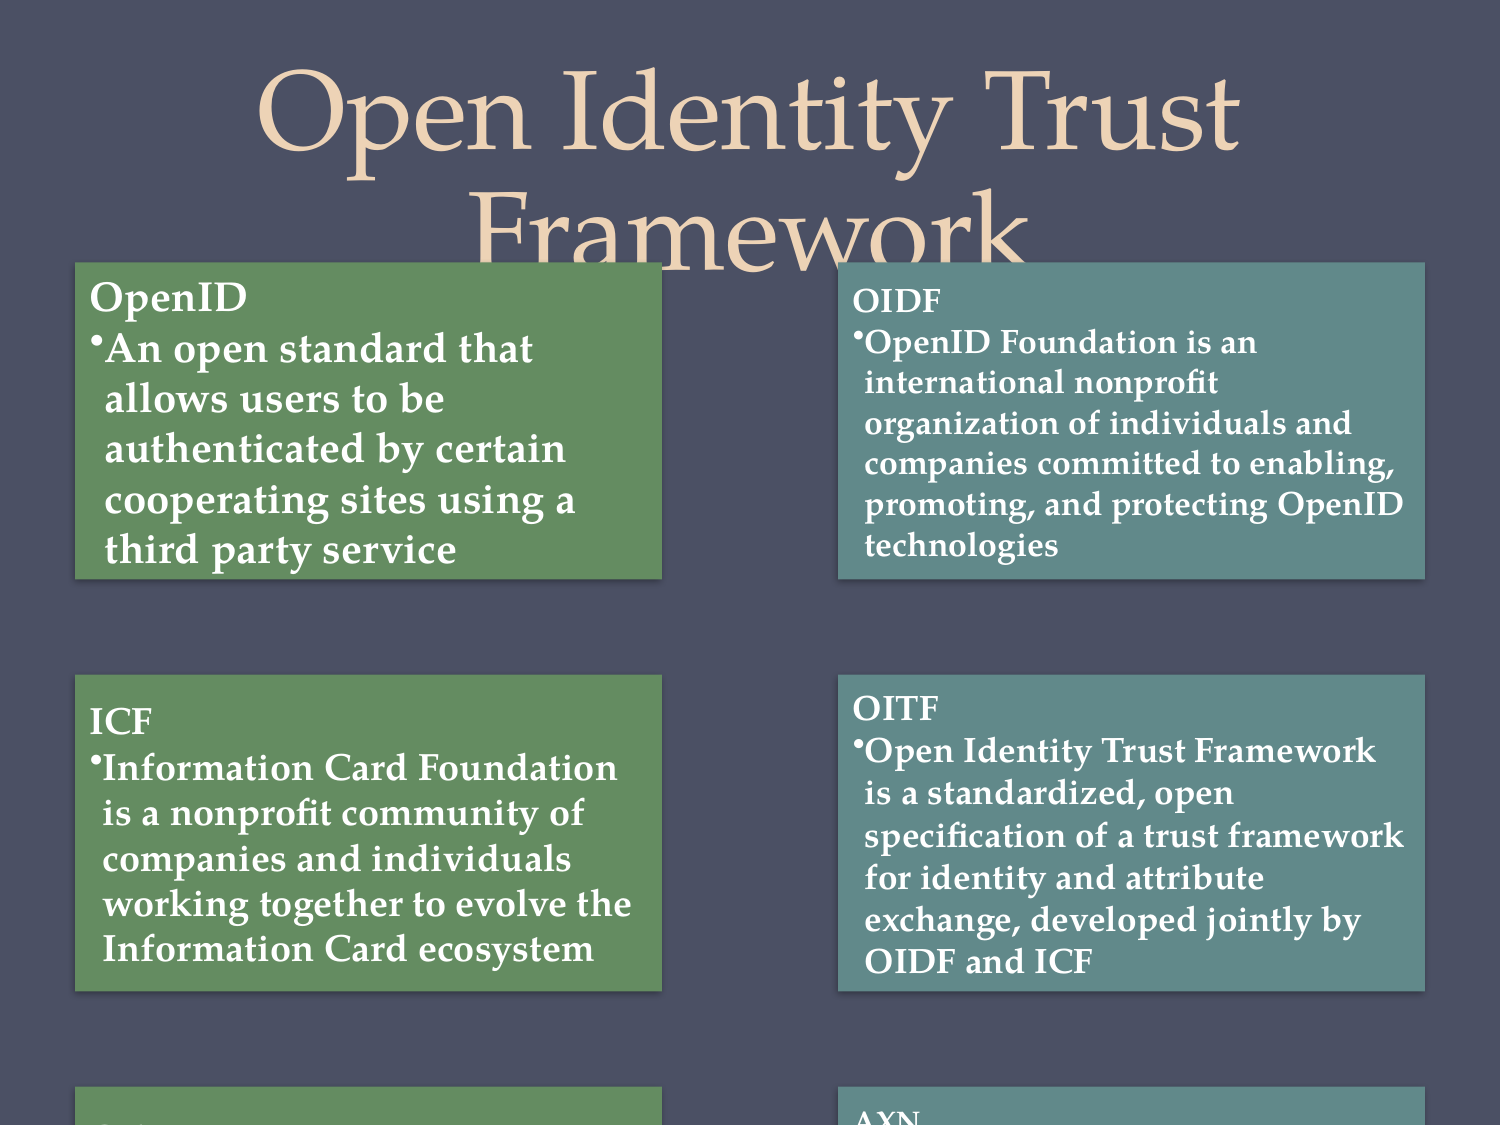

# Open Identity Trust Framework
OpenID
An open standard that allows users to be authenticated by certain cooperating sites using a third party service
OIDF
OpenID Foundation is an international nonprofit organization of individuals and companies committed to enabling, promoting, and protecting OpenID technologies
ICF
Information Card Foundation is a nonprofit community of companies and individuals working together to evolve the Information Card ecosystem
OITF
Open Identity Trust Framework is a standardized, open specification of a trust framework for identity and attribute exchange, developed jointly by OIDF and ICF